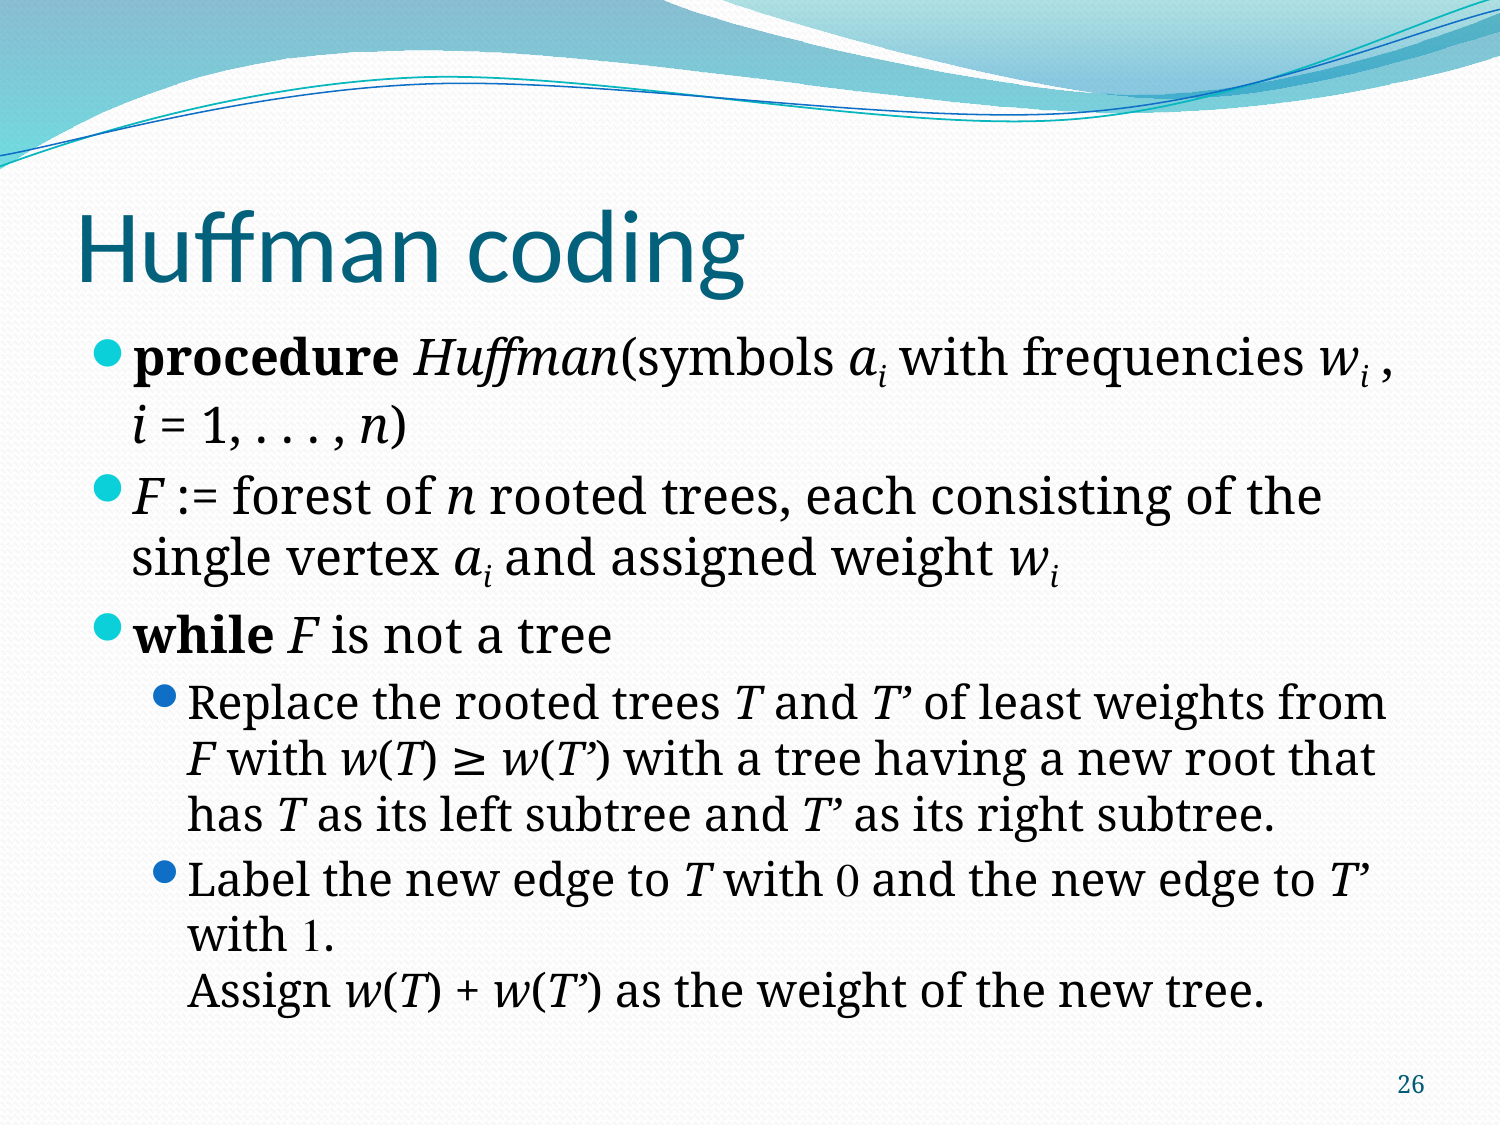

# Huffman coding
procedure Huffman(symbols ai with frequencies wi , i = 1, . . . , n)
F := forest of n rooted trees, each consisting of the single vertex ai and assigned weight wi
while F is not a tree
Replace the rooted trees T and T’ of least weights from F with w(T) ≥ w(T’) with a tree having a new root that has T as its left subtree and T’ as its right subtree.
Label the new edge to T with 0 and the new edge to T’ with 1.
Assign w(T) + w(T’) as the weight of the new tree.

26